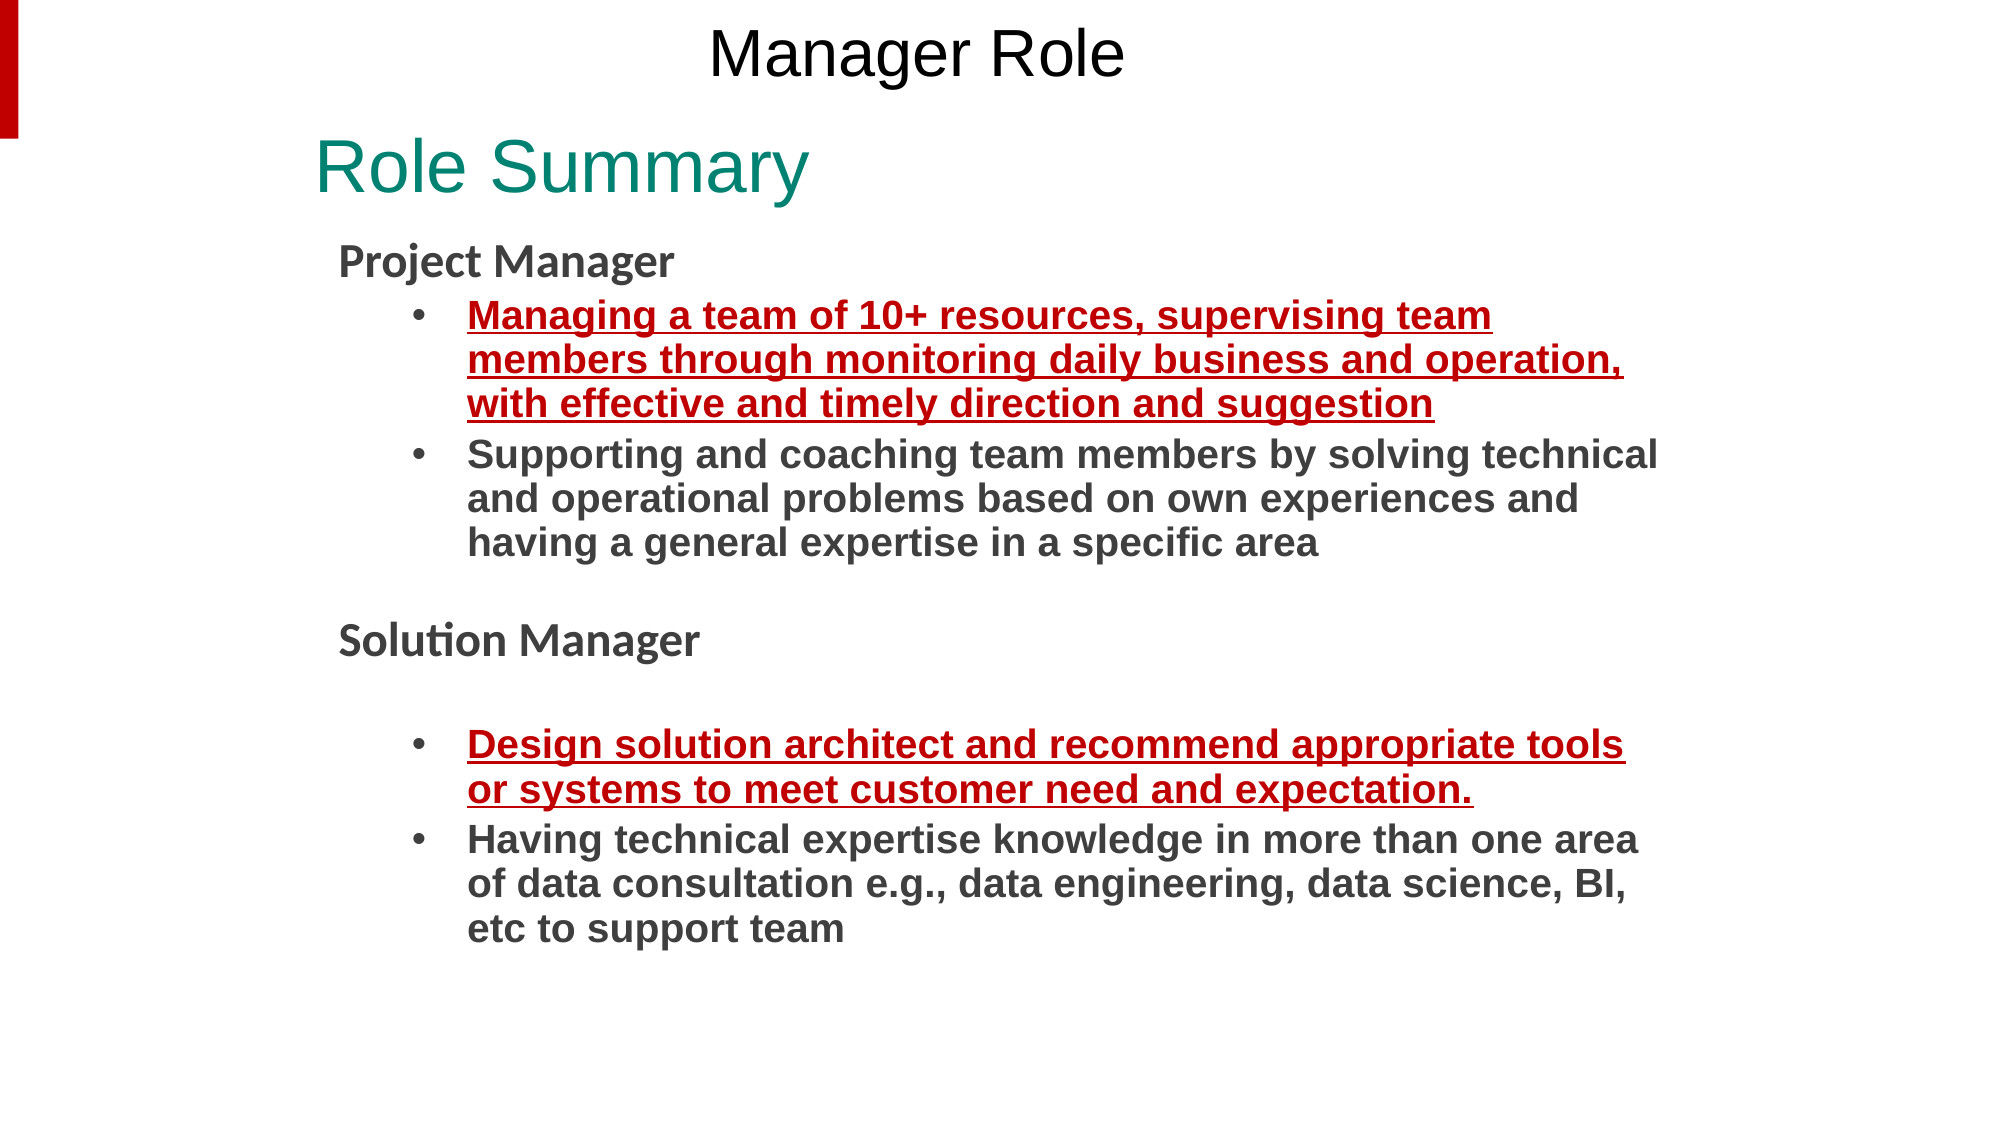

Manager Role
Role Summary
Project Manager
Managing a team of 10+ resources, supervising team members through monitoring daily business and operation, with effective and timely direction and suggestion
Supporting and coaching team members by solving technical and operational problems based on own experiences and having a general expertise in a specific area

Solution Manager

Design solution architect and recommend appropriate tools or systems to meet customer need and expectation.
Having technical expertise knowledge in more than one area of data consultation e.g., data engineering, data science, BI, etc to support team